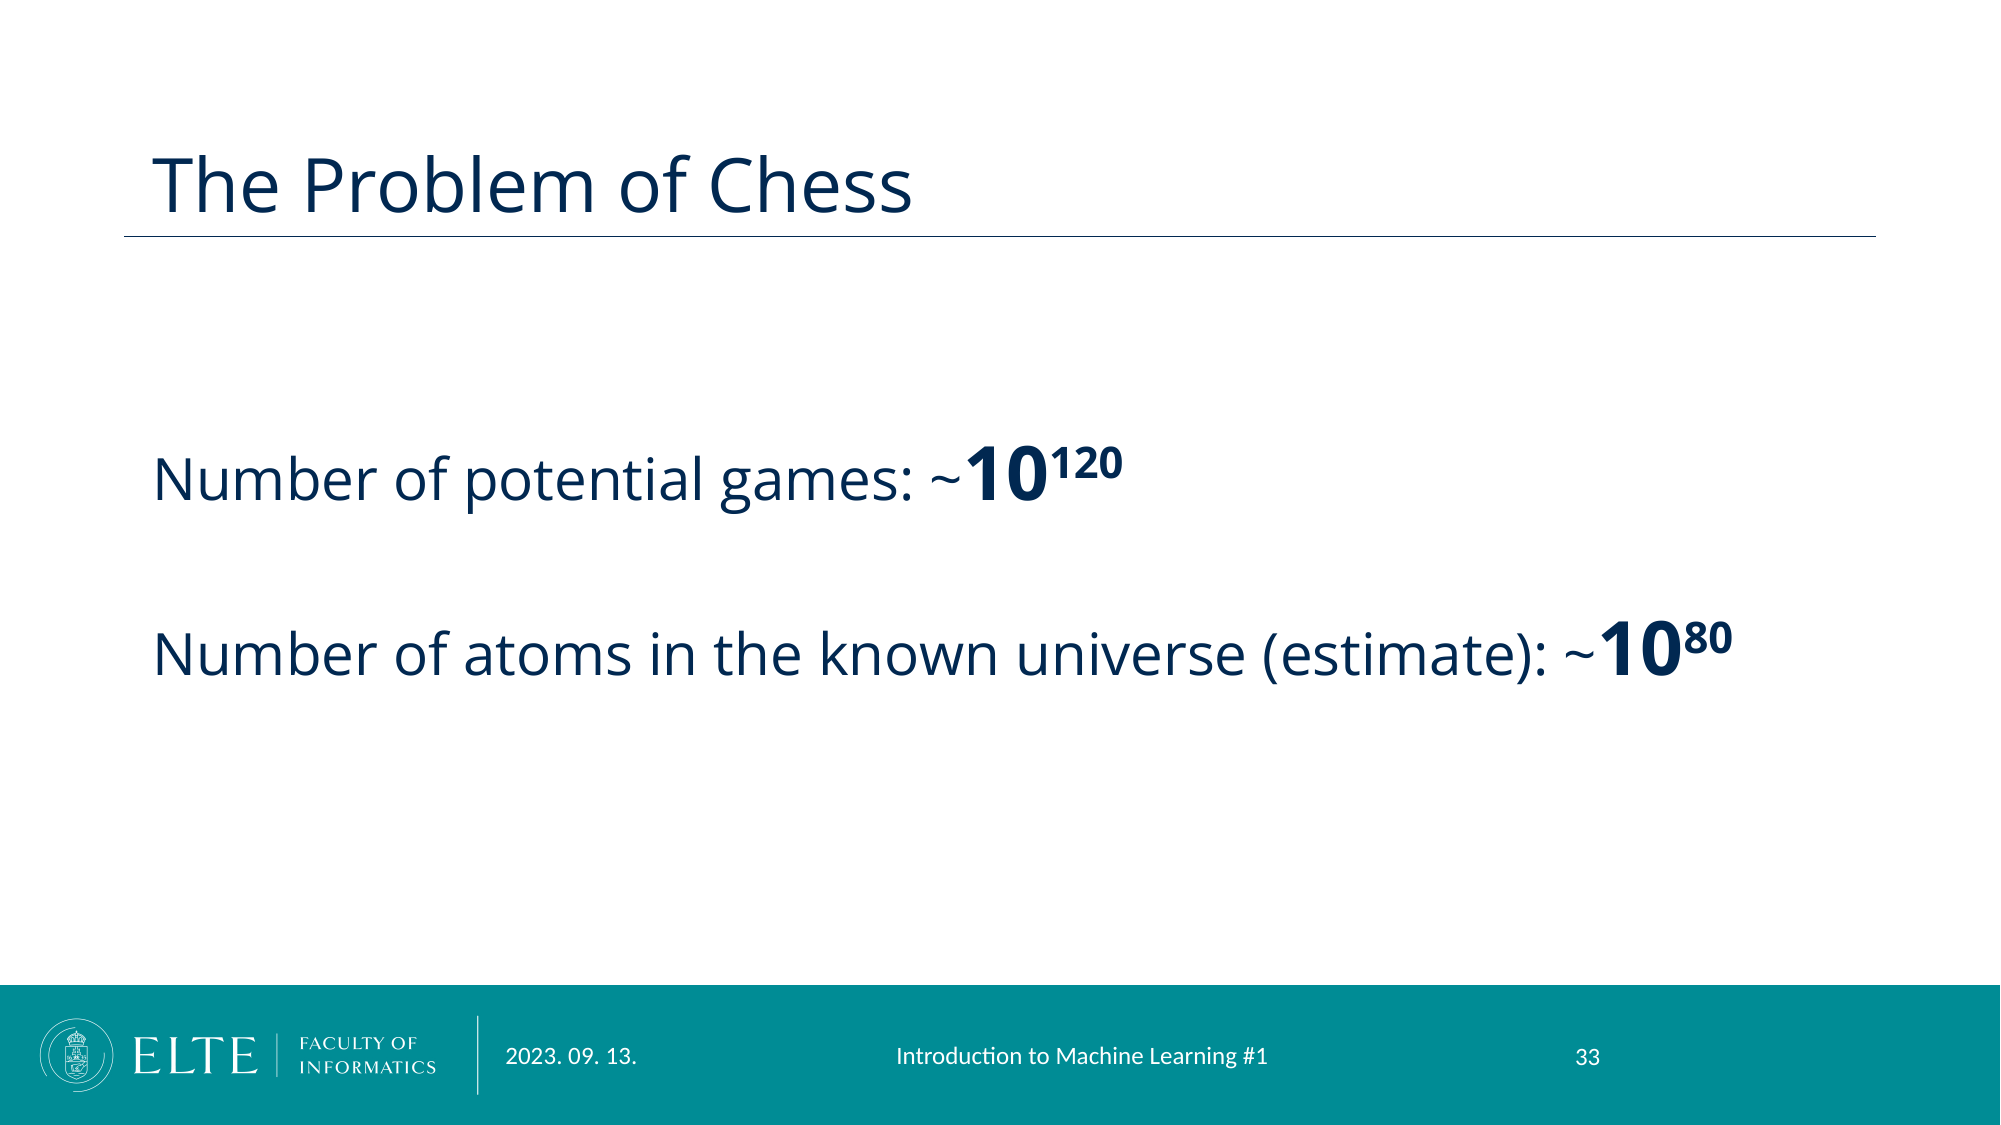

# The Problem of Chess

Number of potential games: ~10120

Number of atoms in the known universe (estimate): ~1080

Introduction to Machine Learning #1
2023. 09. 13.
33